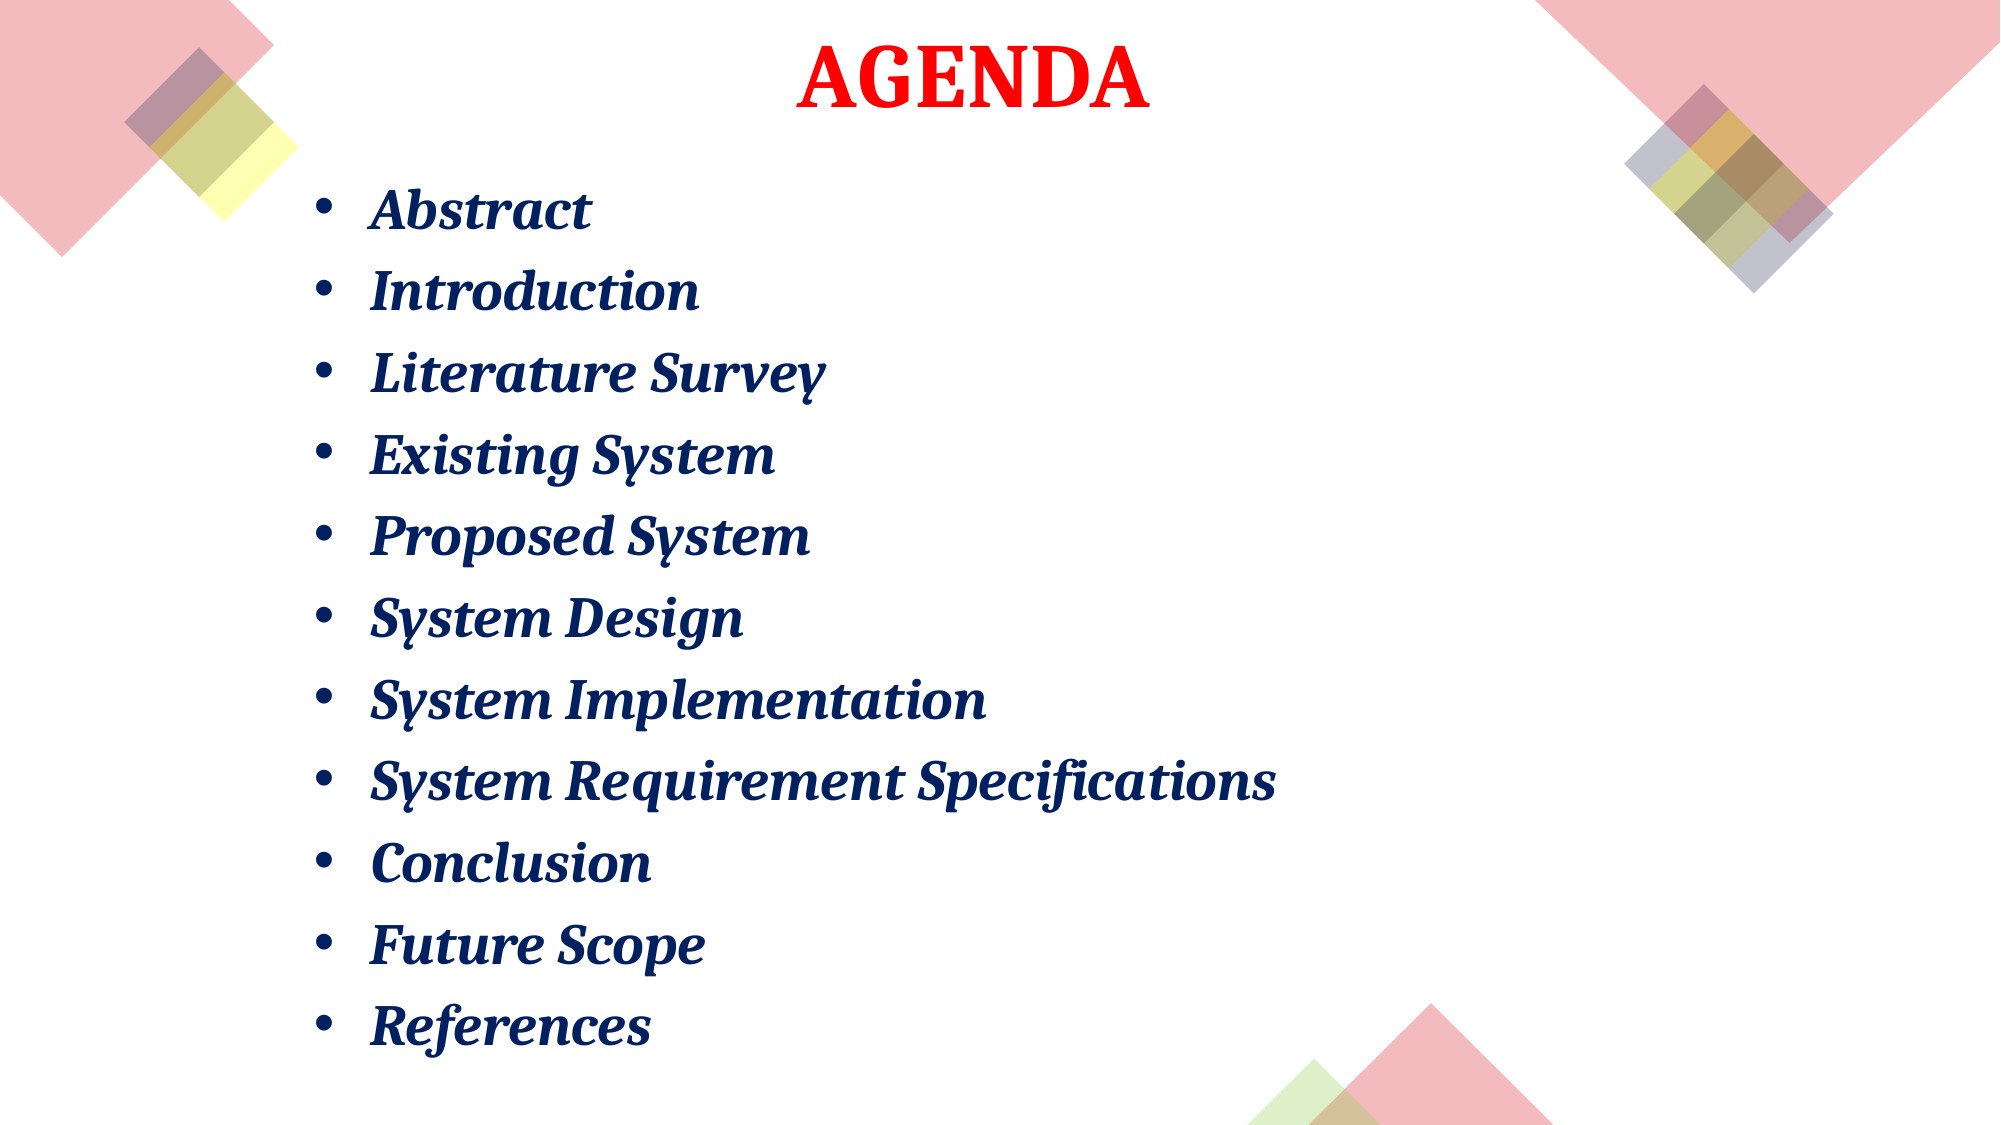

AGENDA
# AGENDA

Abstract
Introduction
Literature Survey
Existing System
Proposed System
System Design
System Implementation
System Requirement Specifications
Conclusion
Future Scope
References

Abstract
Introduction
Literature Survey
Aim and Objective
Existing System
Proposed System
System Requirement Specifications
References